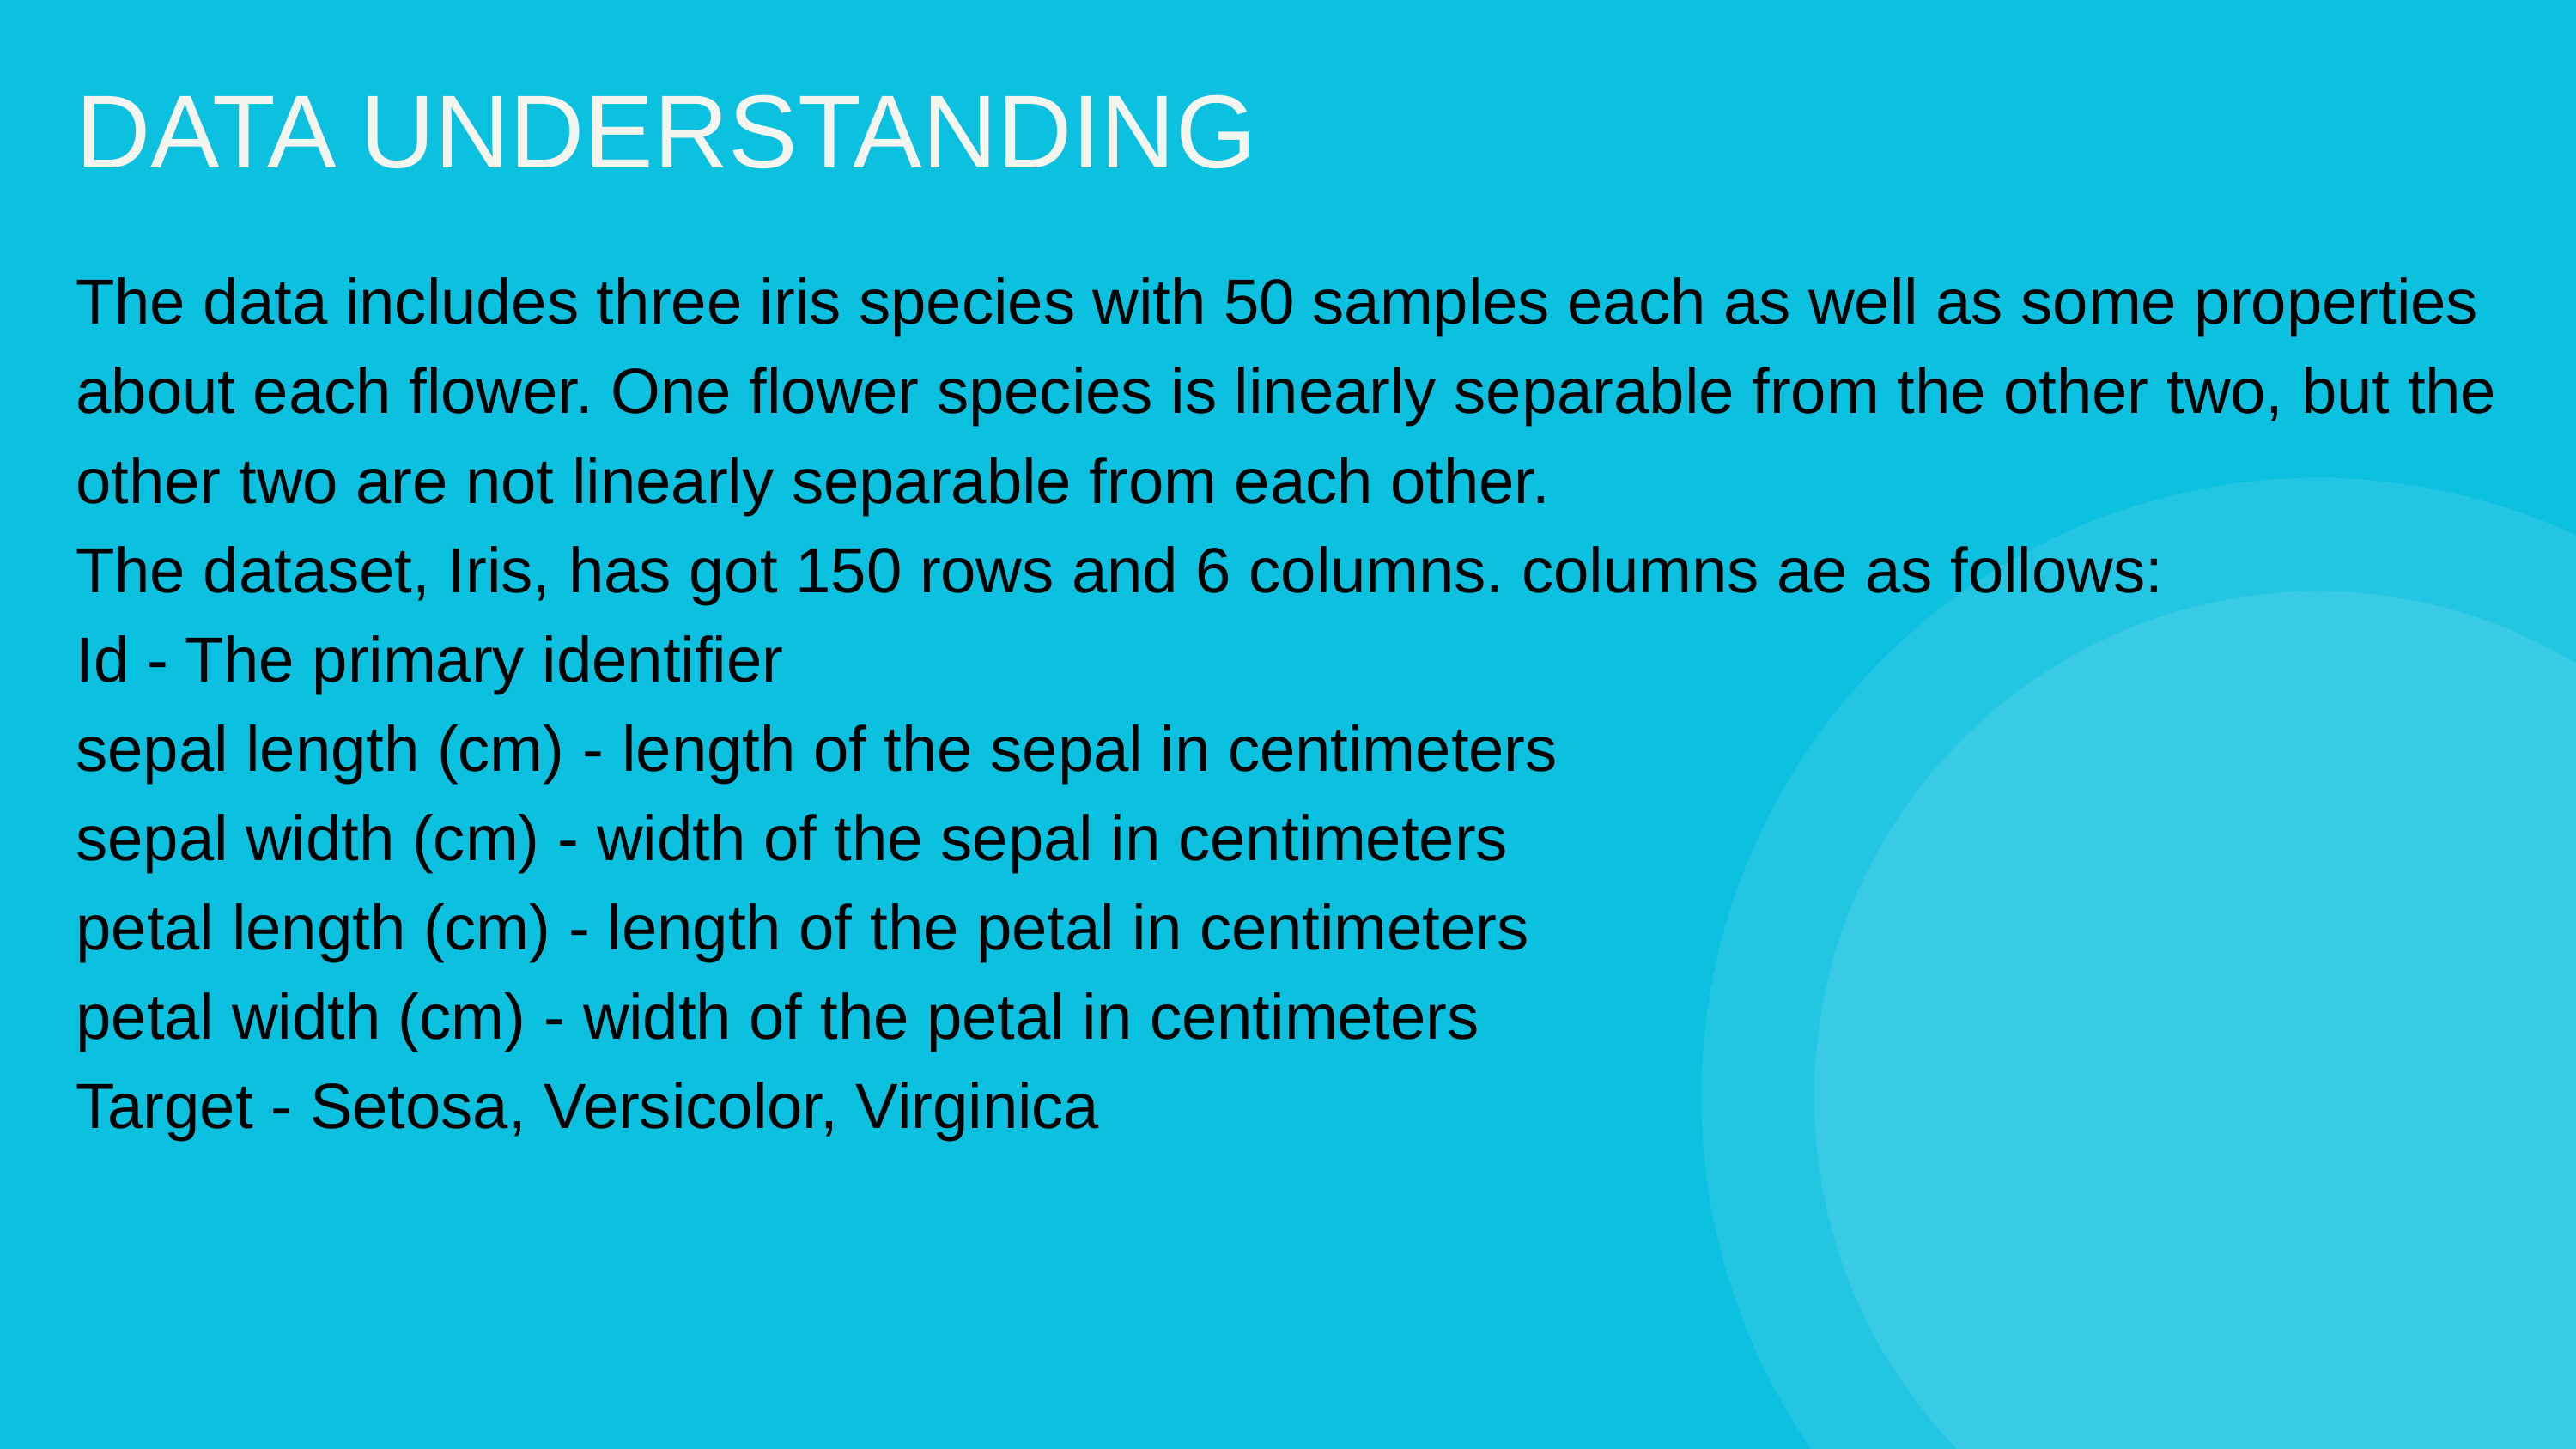

DATA UNDERSTANDING
The data includes three iris species with 50 samples each as well as some properties about each flower. One flower species is linearly separable from the other two, but the other two are not linearly separable from each other.
The dataset, Iris, has got 150 rows and 6 columns. columns ae as follows:
Id - The primary identifier
sepal length (cm) - length of the sepal in centimeters
sepal width (cm) - width of the sepal in centimeters
petal length (cm) - length of the petal in centimeters
petal width (cm) - width of the petal in centimeters
Target - Setosa, Versicolor, Virginica